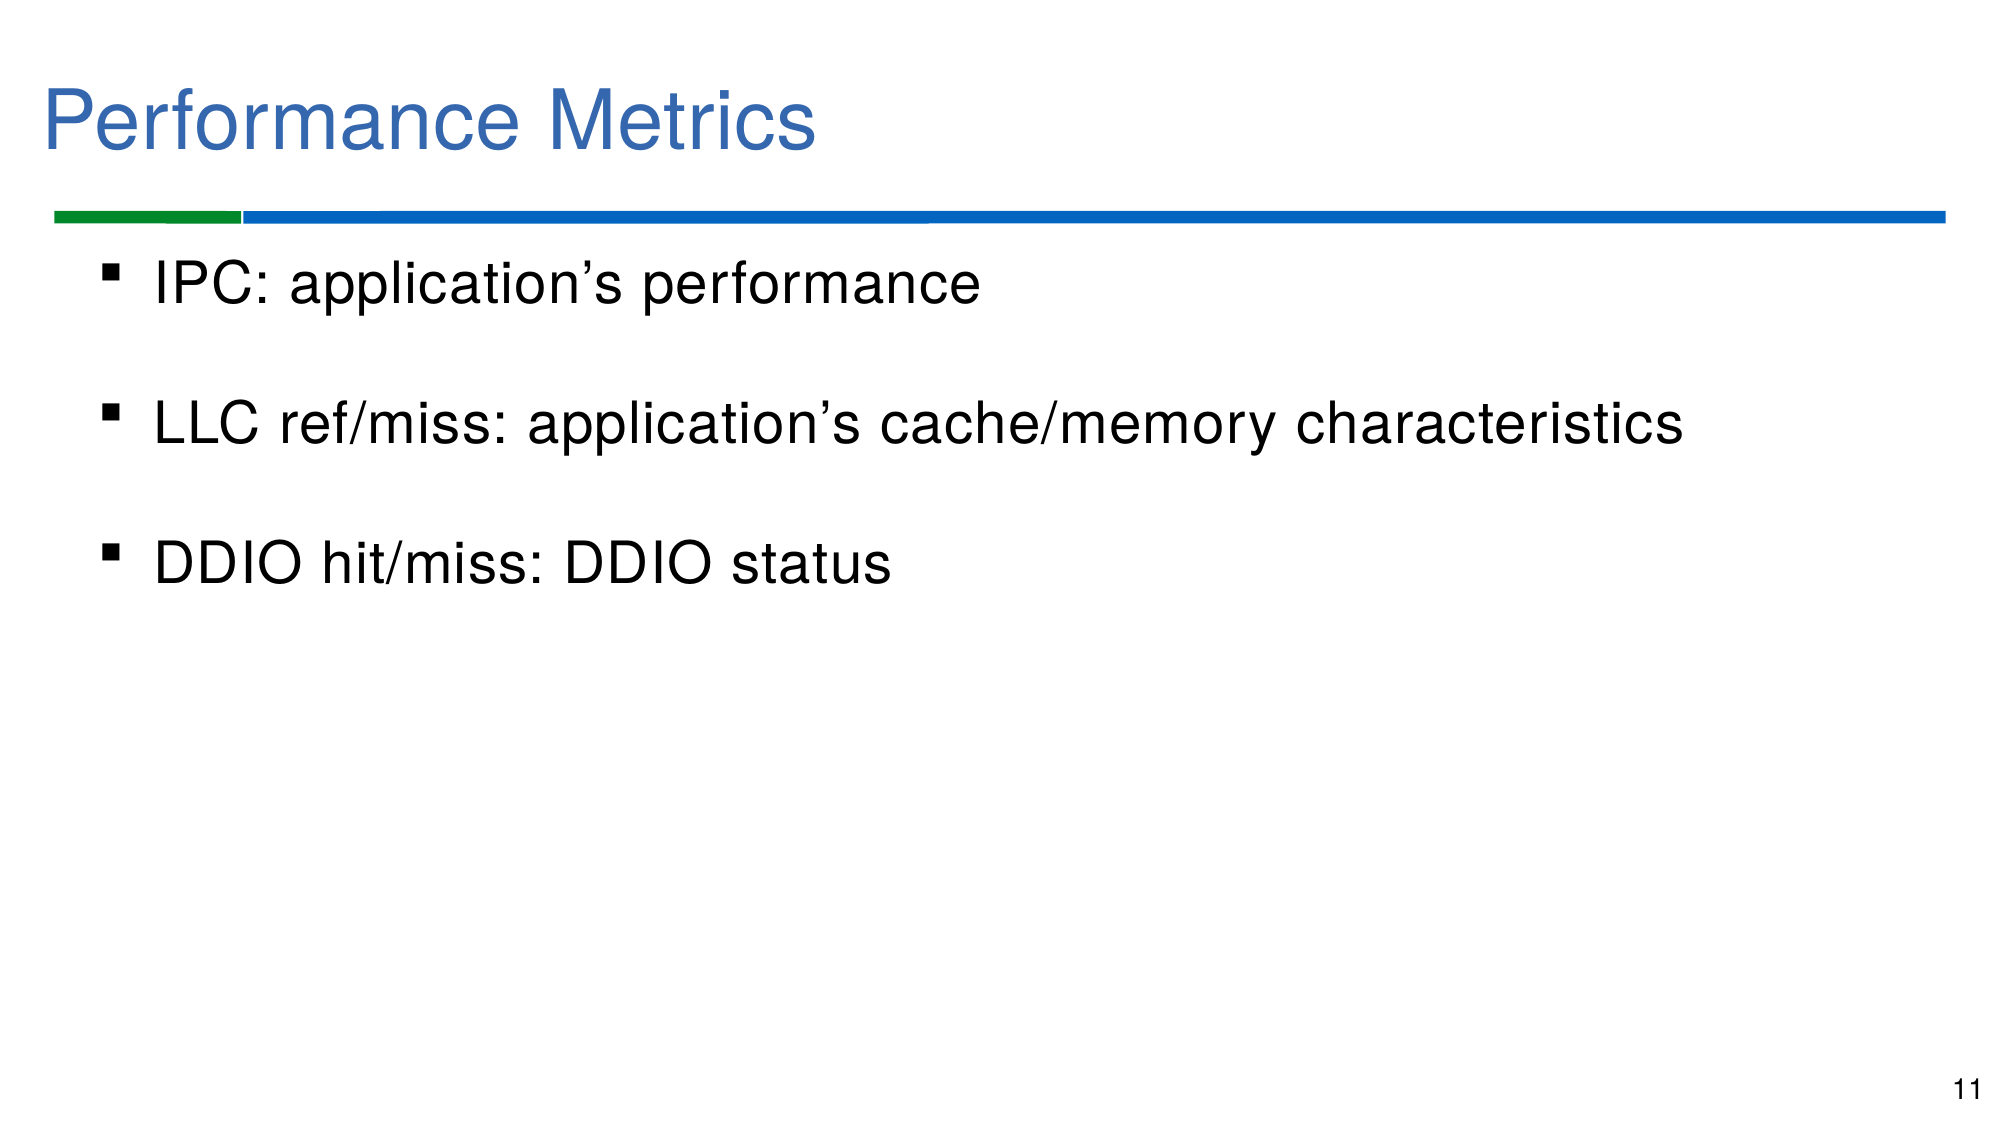

Performance Metrics

IPC: application’s performance

LLC ref/miss: application’s cache/memory characteristics

DDIO hit/miss: DDIO status

11